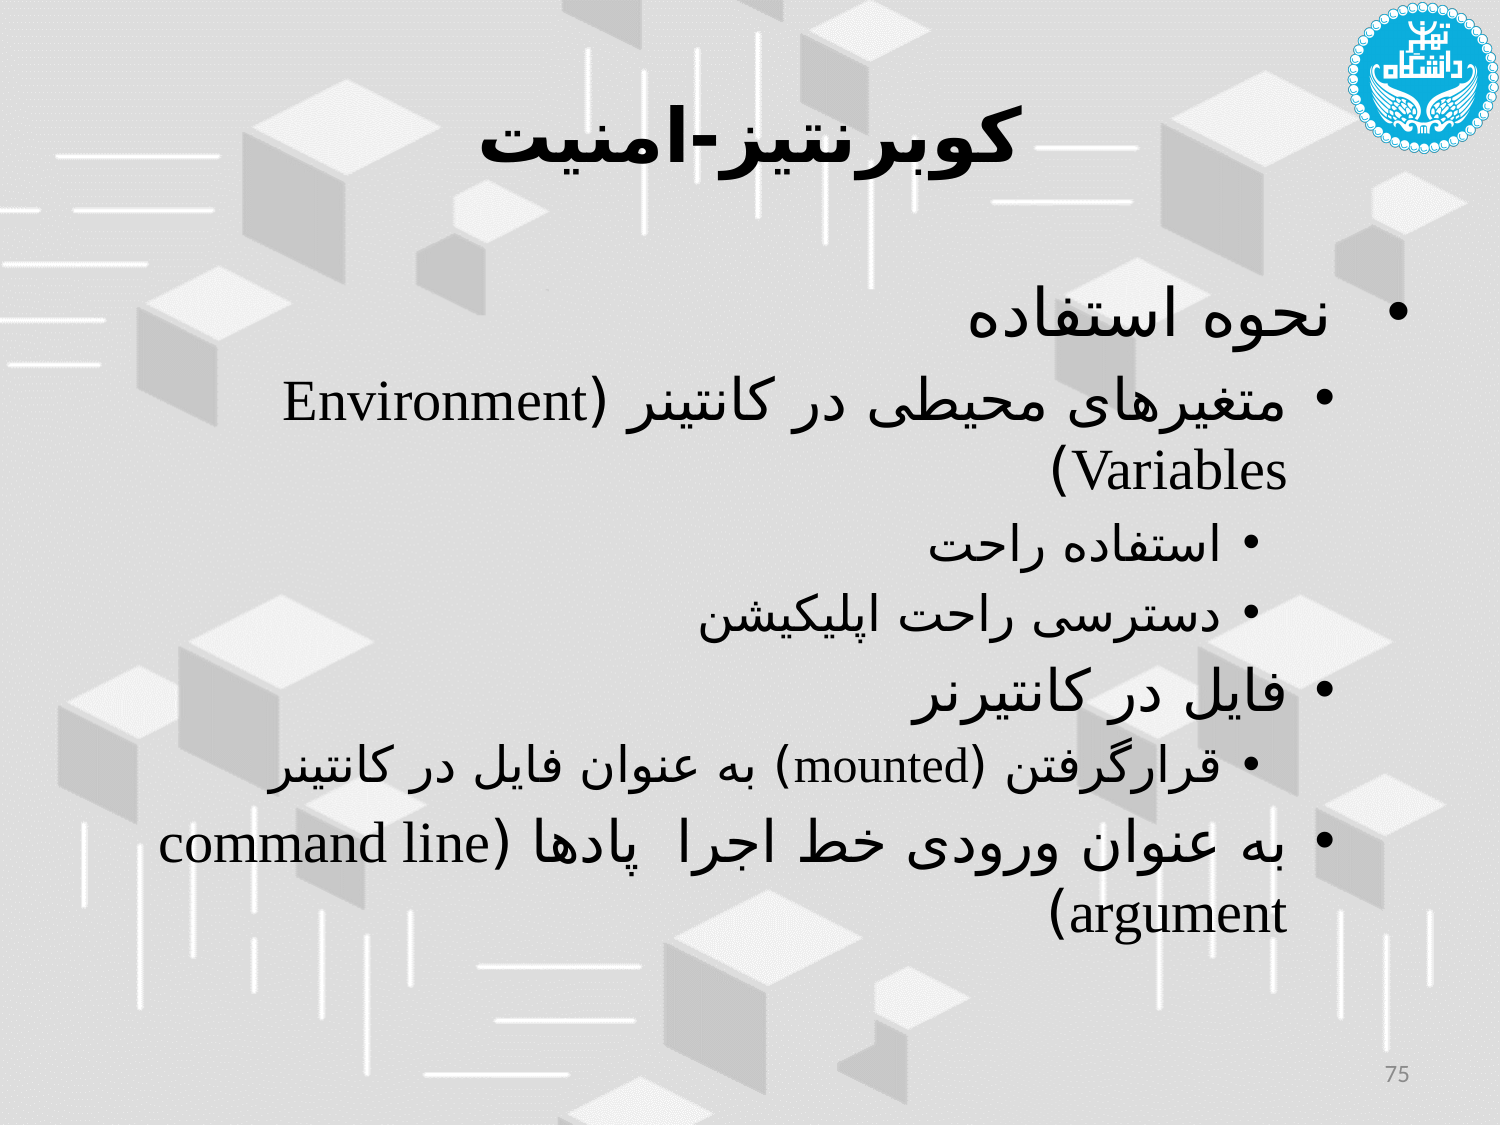

# کوبرنتیز-امنیت
 نحوه استفاده
متغیرهای محیطی در کانتینر (Environment Variables)
استفاده راحت
دسترسی راحت اپلیکیشن
فایل در کانتیرنر
قرارگرفتن (mounted) به عنوان فایل در کانتینر
به عنوان ورودی خط اجرا  پادها (command line argument)

75